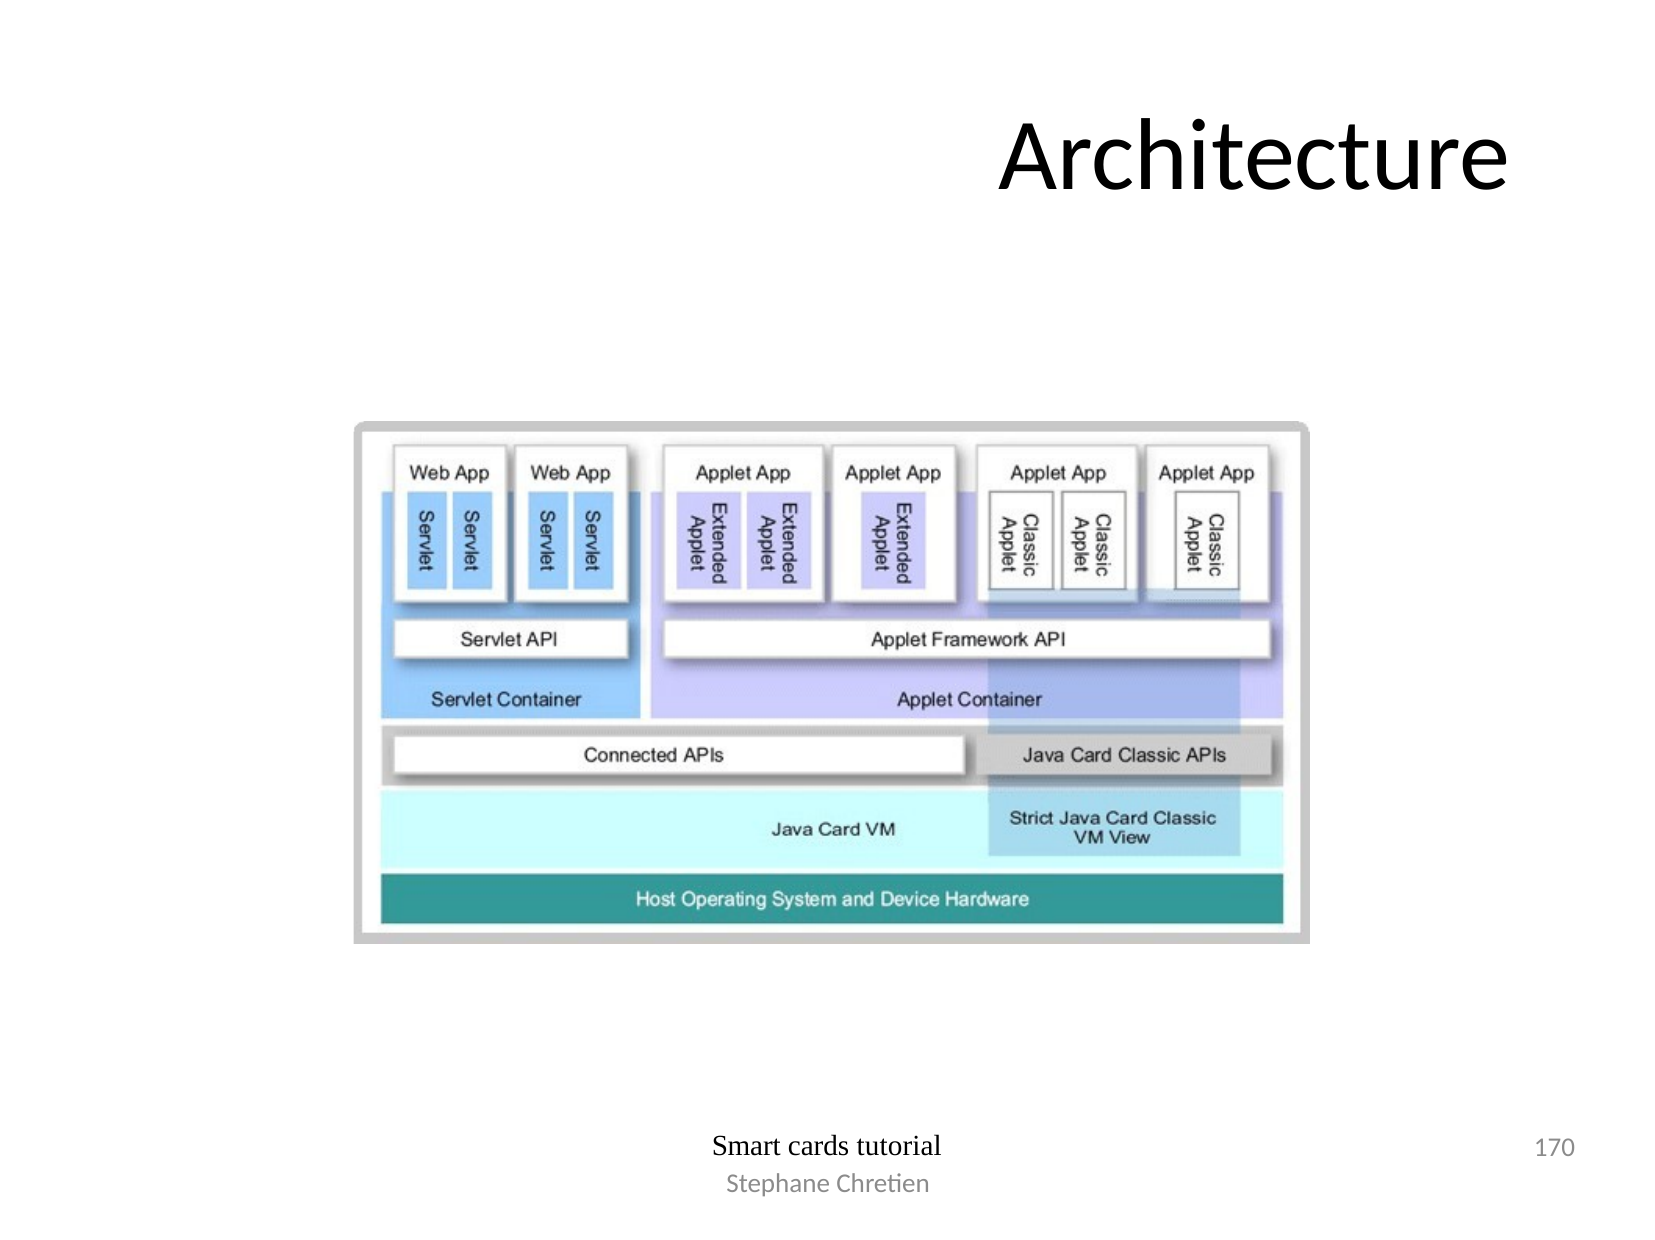

# Architecture

170
Smart cards tutorial
Stephane Chretien